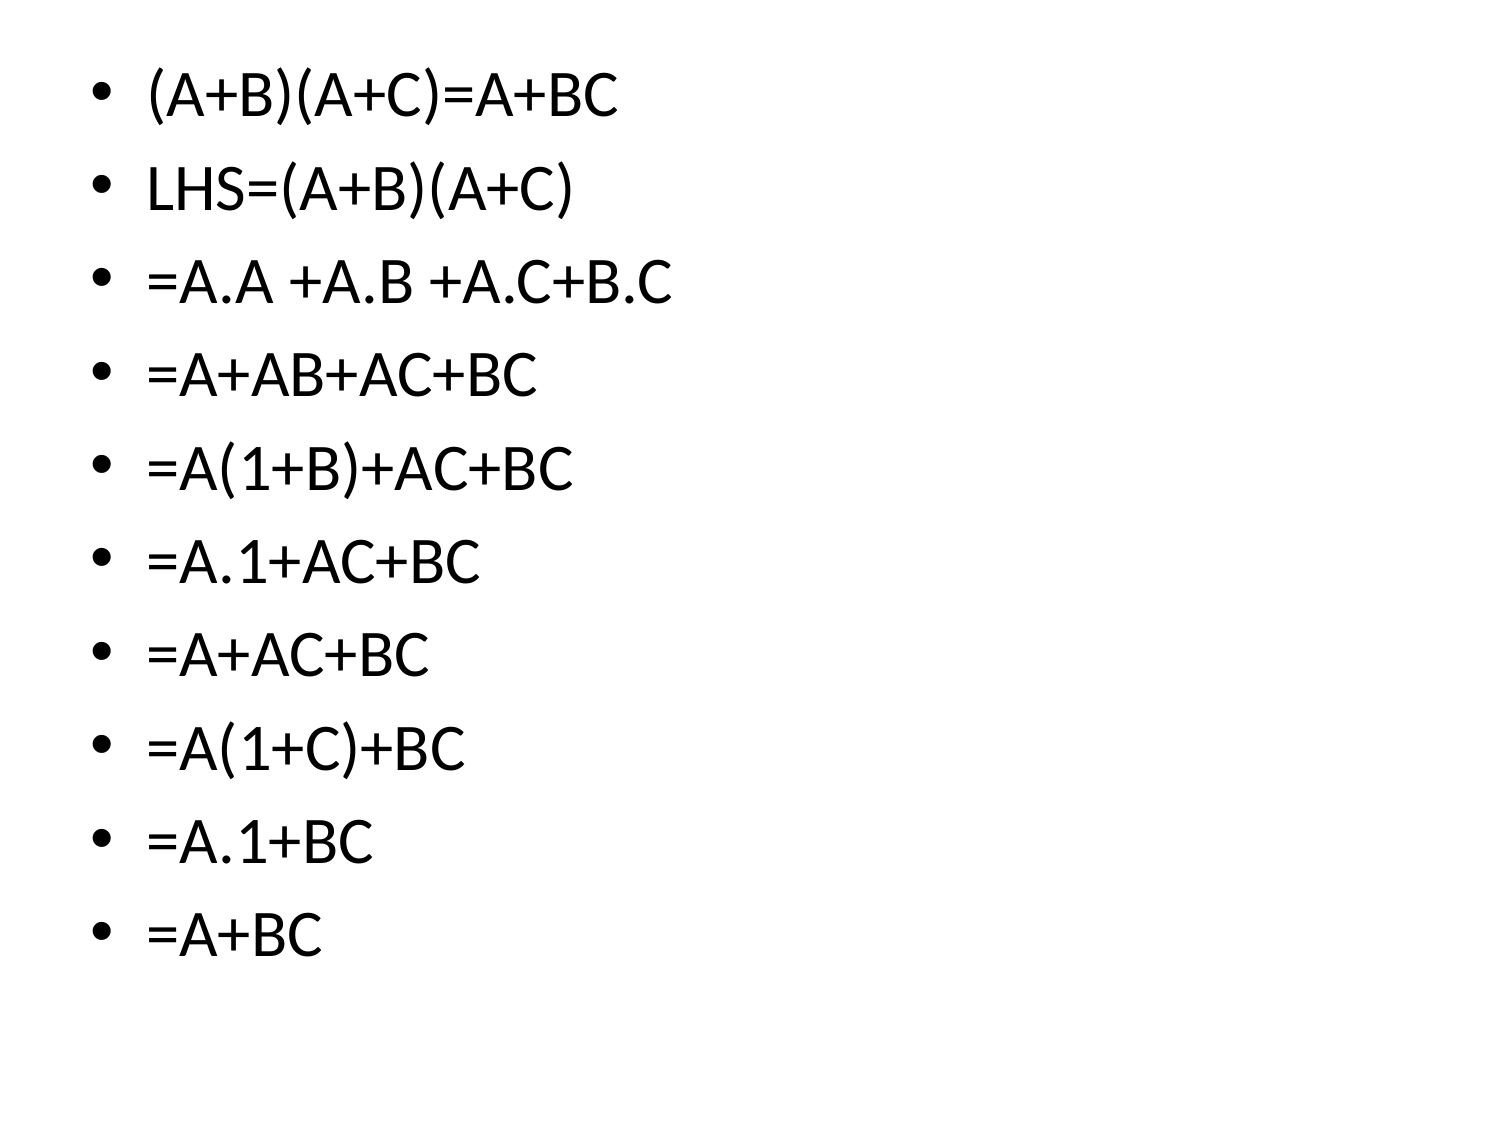

(A+B)(A+C)=A+BC
LHS=(A+B)(A+C)
=A.A +A.B +A.C+B.C
=A+AB+AC+BC
=A(1+B)+AC+BC
=A.1+AC+BC
=A+AC+BC
=A(1+C)+BC
=A.1+BC
=A+BC